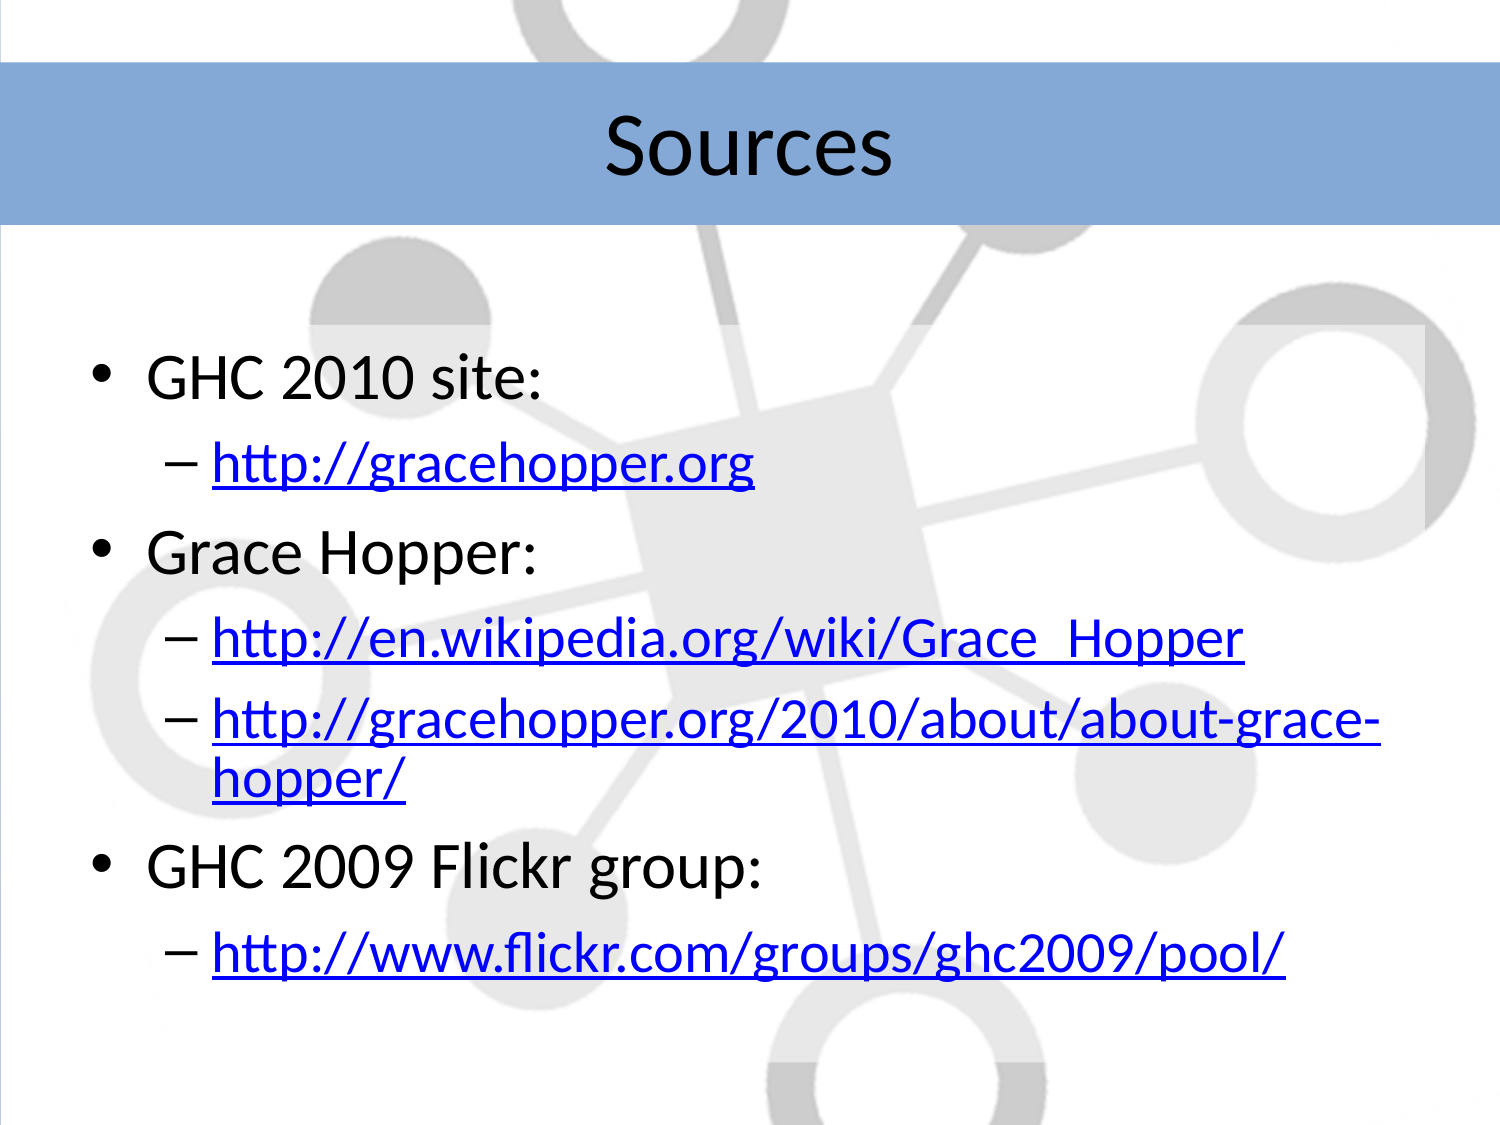

# Sources

GHC 2010 site:
http://gracehopper.org
Grace Hopper:
http://en.wikipedia.org/wiki/Grace_Hopper
http://gracehopper.org/2010/about/about-grace-hopper/
GHC 2009 Flickr group:
http://www.flickr.com/groups/ghc2009/pool/